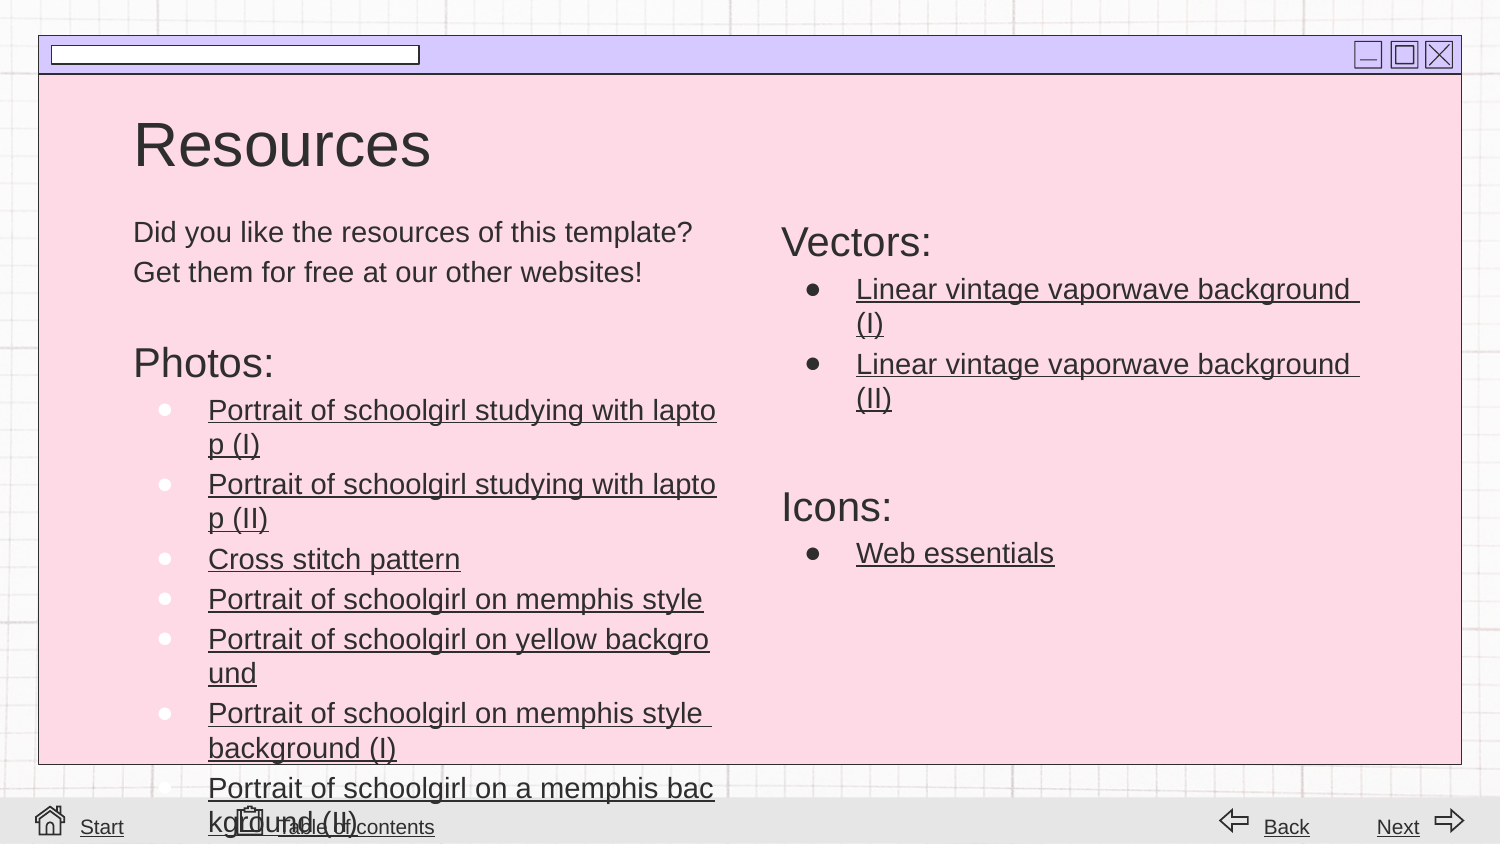

# Resources
Did you like the resources of this template? Get them for free at our other websites!
Photos:
Portrait of schoolgirl studying with laptop (I)
Portrait of schoolgirl studying with laptop (II)
Cross stitch pattern
Portrait of schoolgirl on memphis style
Portrait of schoolgirl on yellow background
Portrait of schoolgirl on memphis style background (I)
Portrait of schoolgirl on a memphis background (II)
Vectors:
Linear vintage vaporwave background (I)
Linear vintage vaporwave background (II)

Icons:
Web essentials
Start
Table of contents
Back
Next